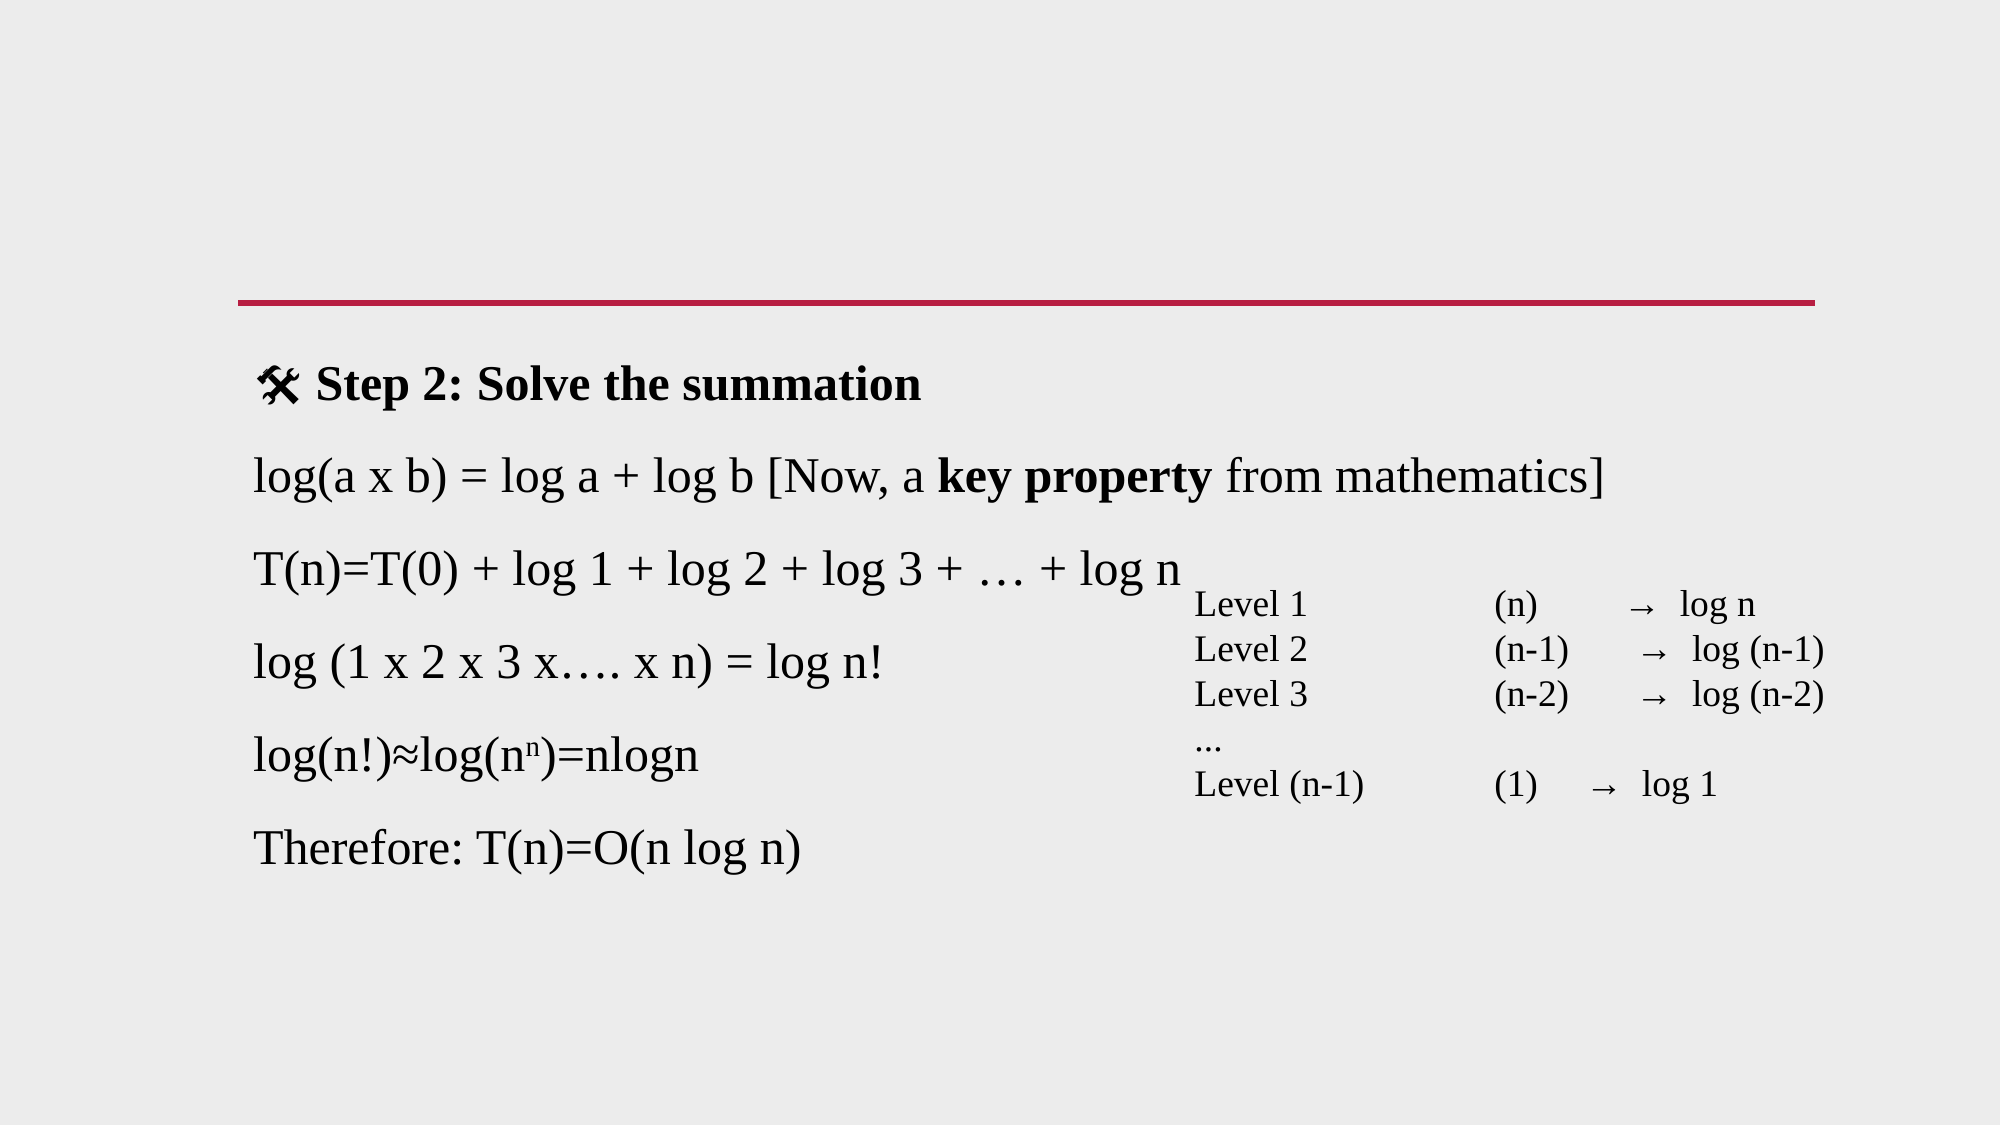

🛠 Step 2: Solve the summation
log(a x b) = log a + log b [Now, a key property from mathematics]
T(n)=T(0) + log 1 + log 2 + log 3 + … + log n
log (1 x 2 x 3 x…. x n) = log n!
log(n!)≈log(nn)=nlogn
Therefore: T(n)=O(n log n)

Level 1 		(n)         →  log n
Level 2 		(n-1)       →  log (n-1)
Level 3 		(n-2)       →  log (n-2)
...
Level (n-1) 	(1)     →  log 1